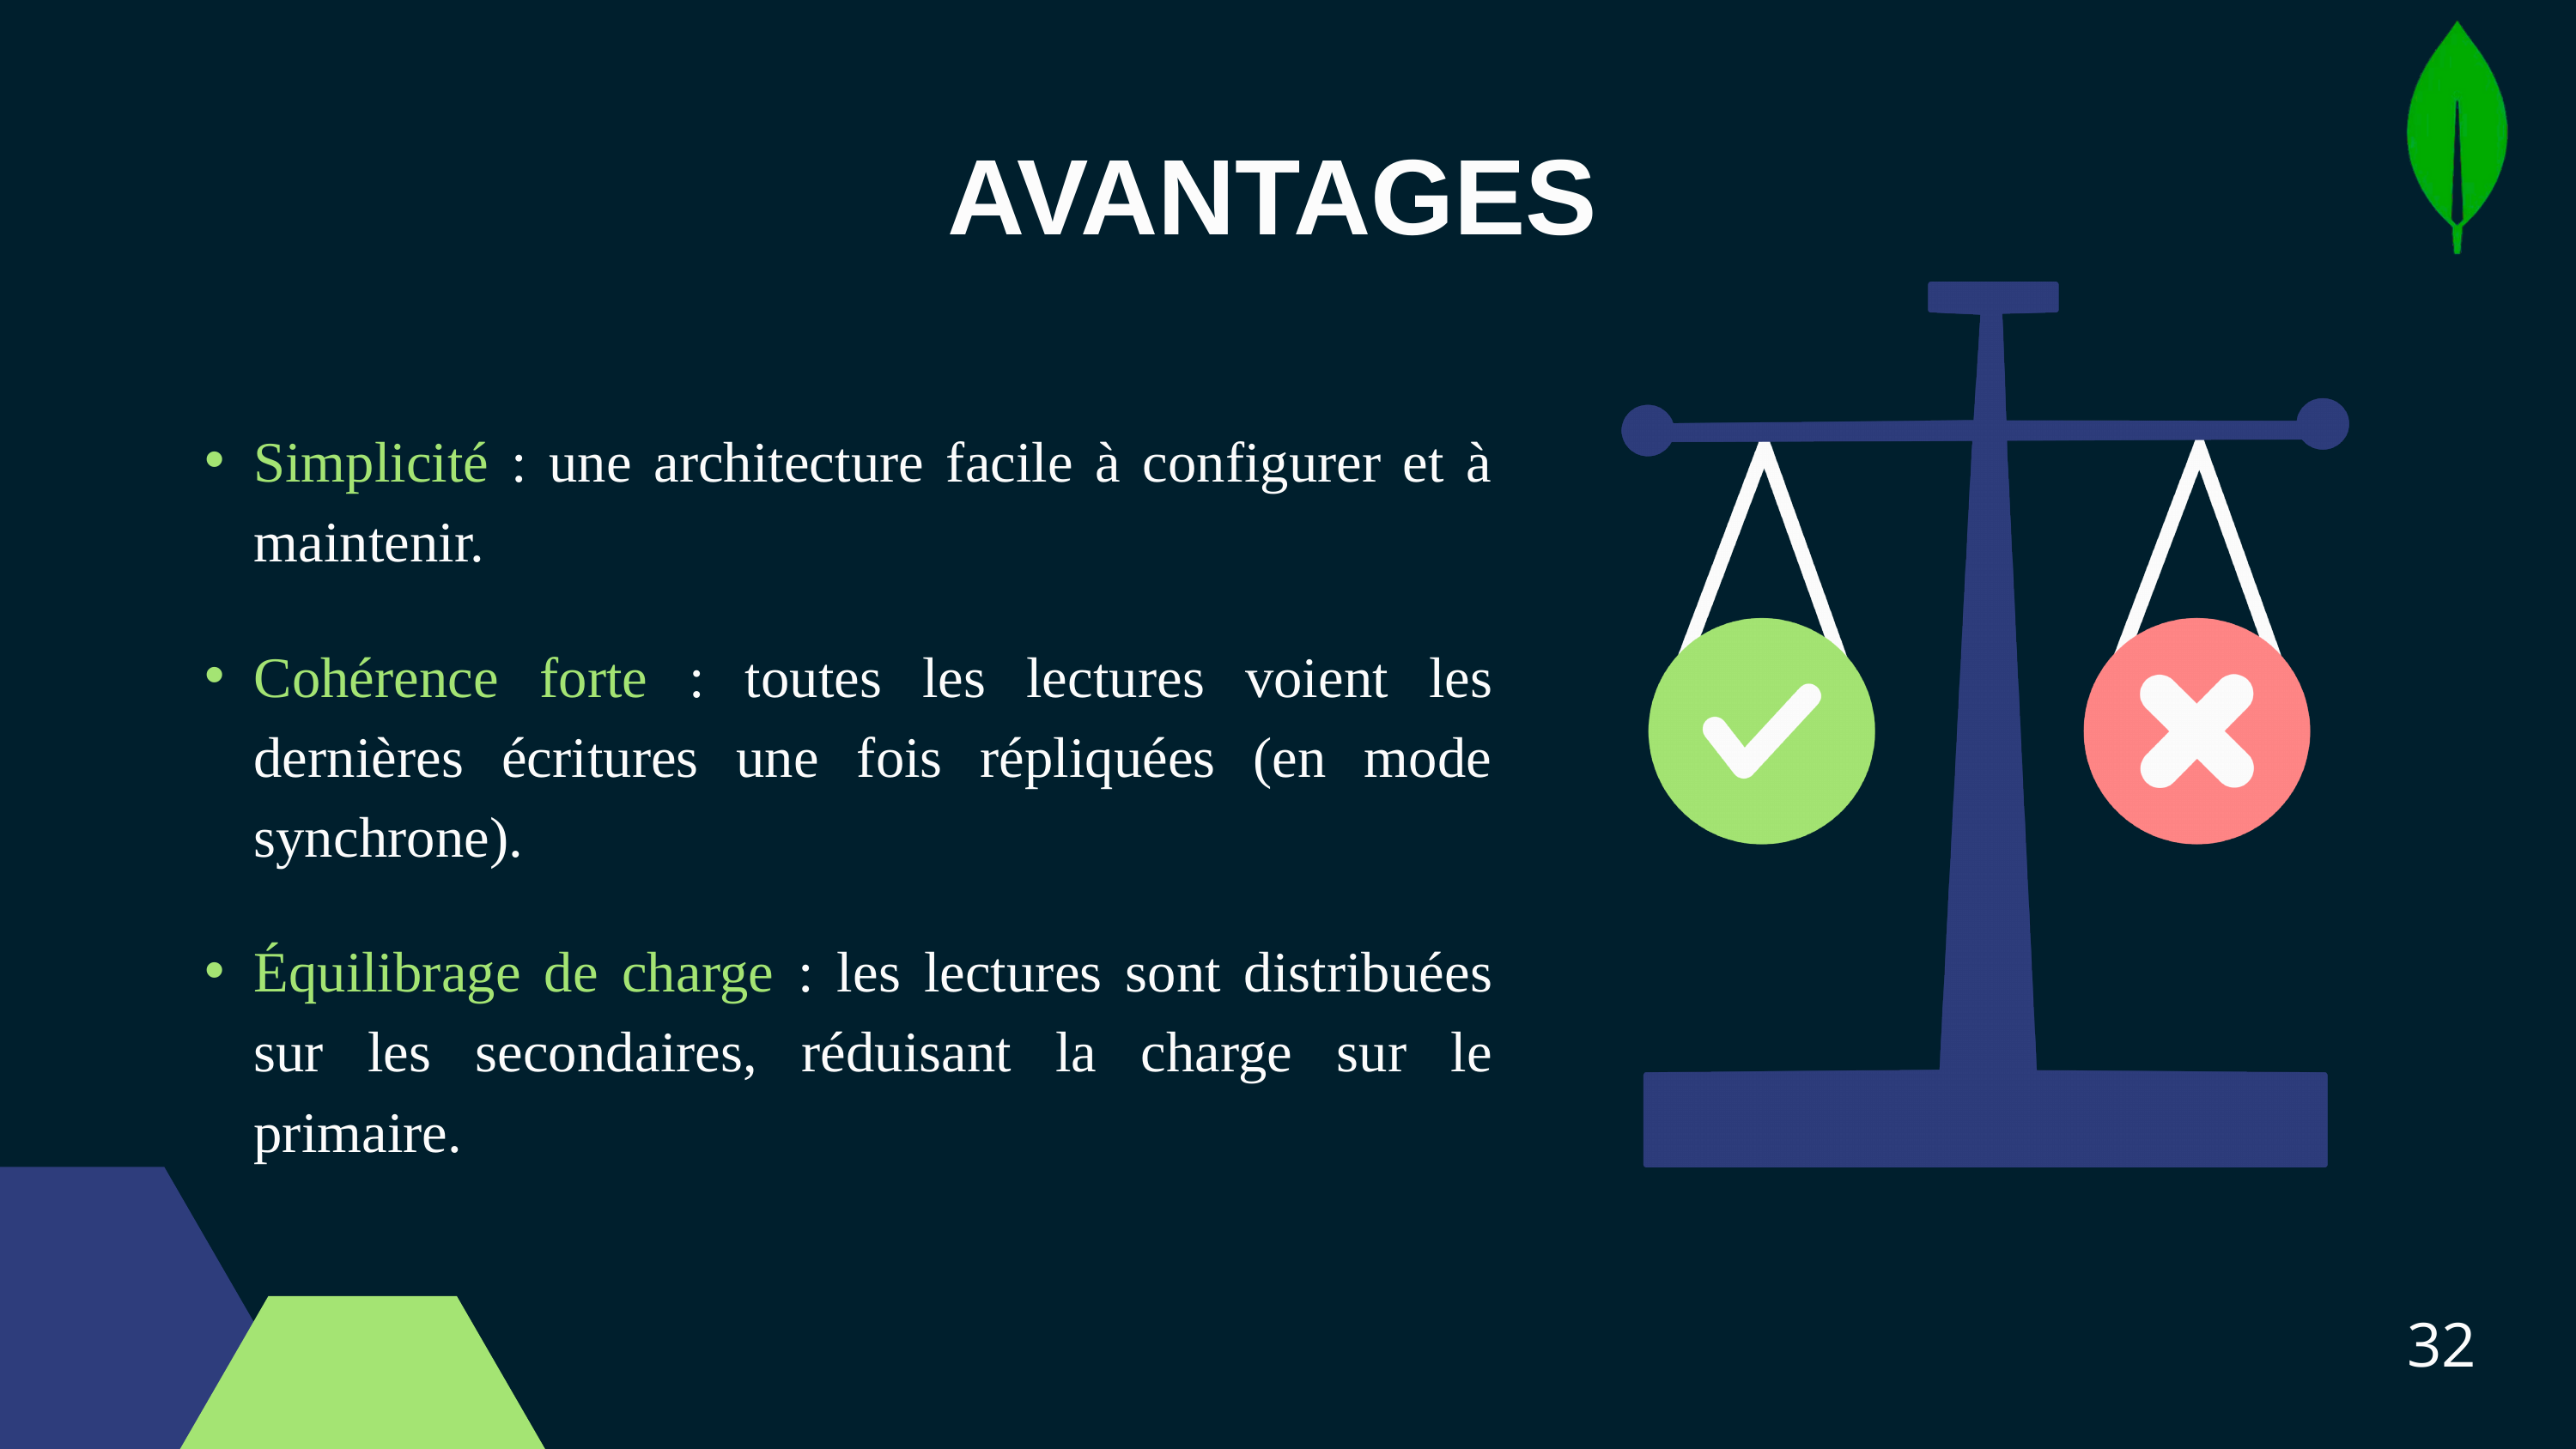

AVANTAGES

Simplicité : une architecture facile à configurer et à maintenir.
Cohérence forte : toutes les lectures voient les dernières écritures une fois répliquées (en mode synchrone).
Équilibrage de charge : les lectures sont distribuées sur les secondaires, réduisant la charge sur le primaire.

32